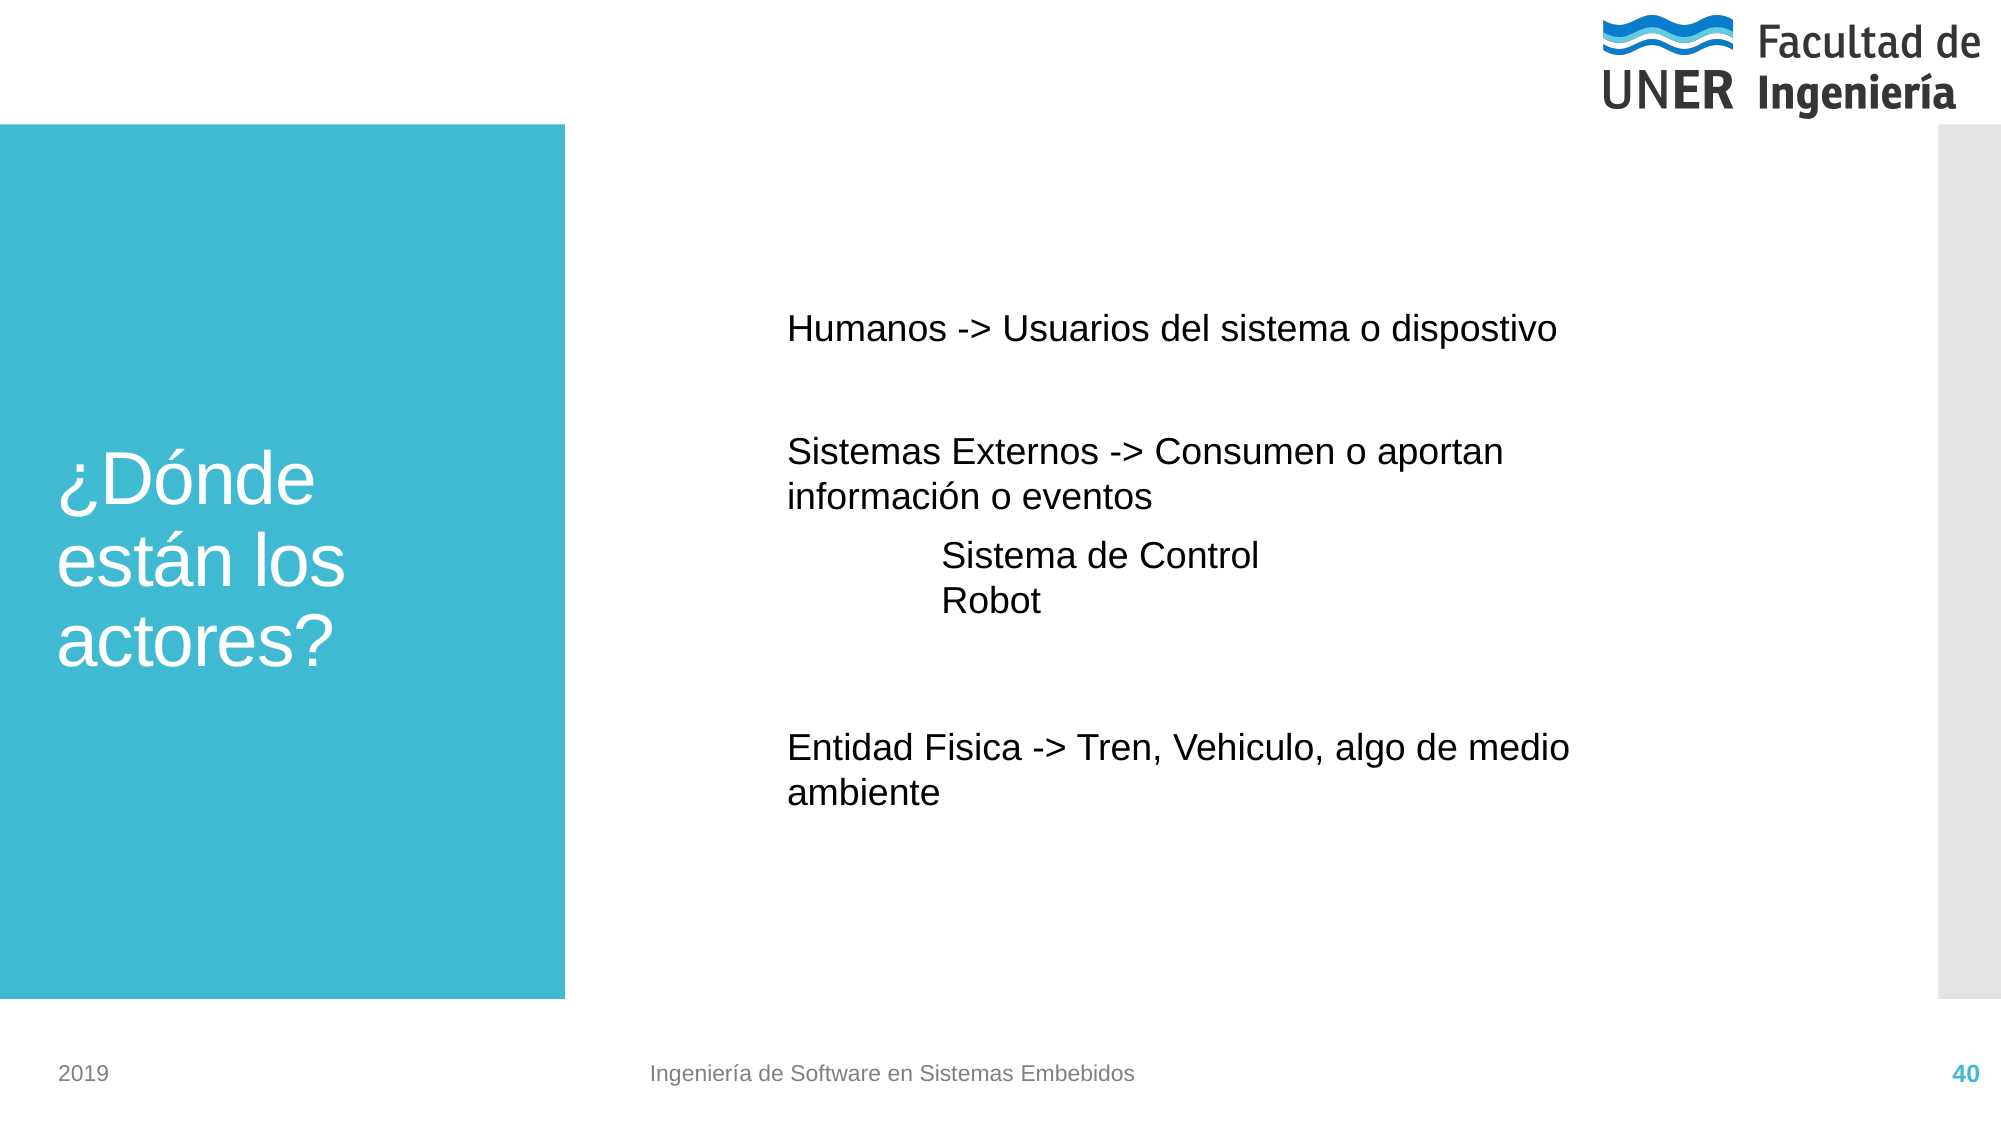

# ¿Dónde están los actores?
Humanos -> Usuarios del sistema o dispostivo
Sistemas Externos -> Consumen o aportan información o eventos
Sistema de Control
Robot
Entidad Fisica -> Tren, Vehiculo, algo de medio ambiente
2019
Ingeniería de Software en Sistemas Embebidos
40